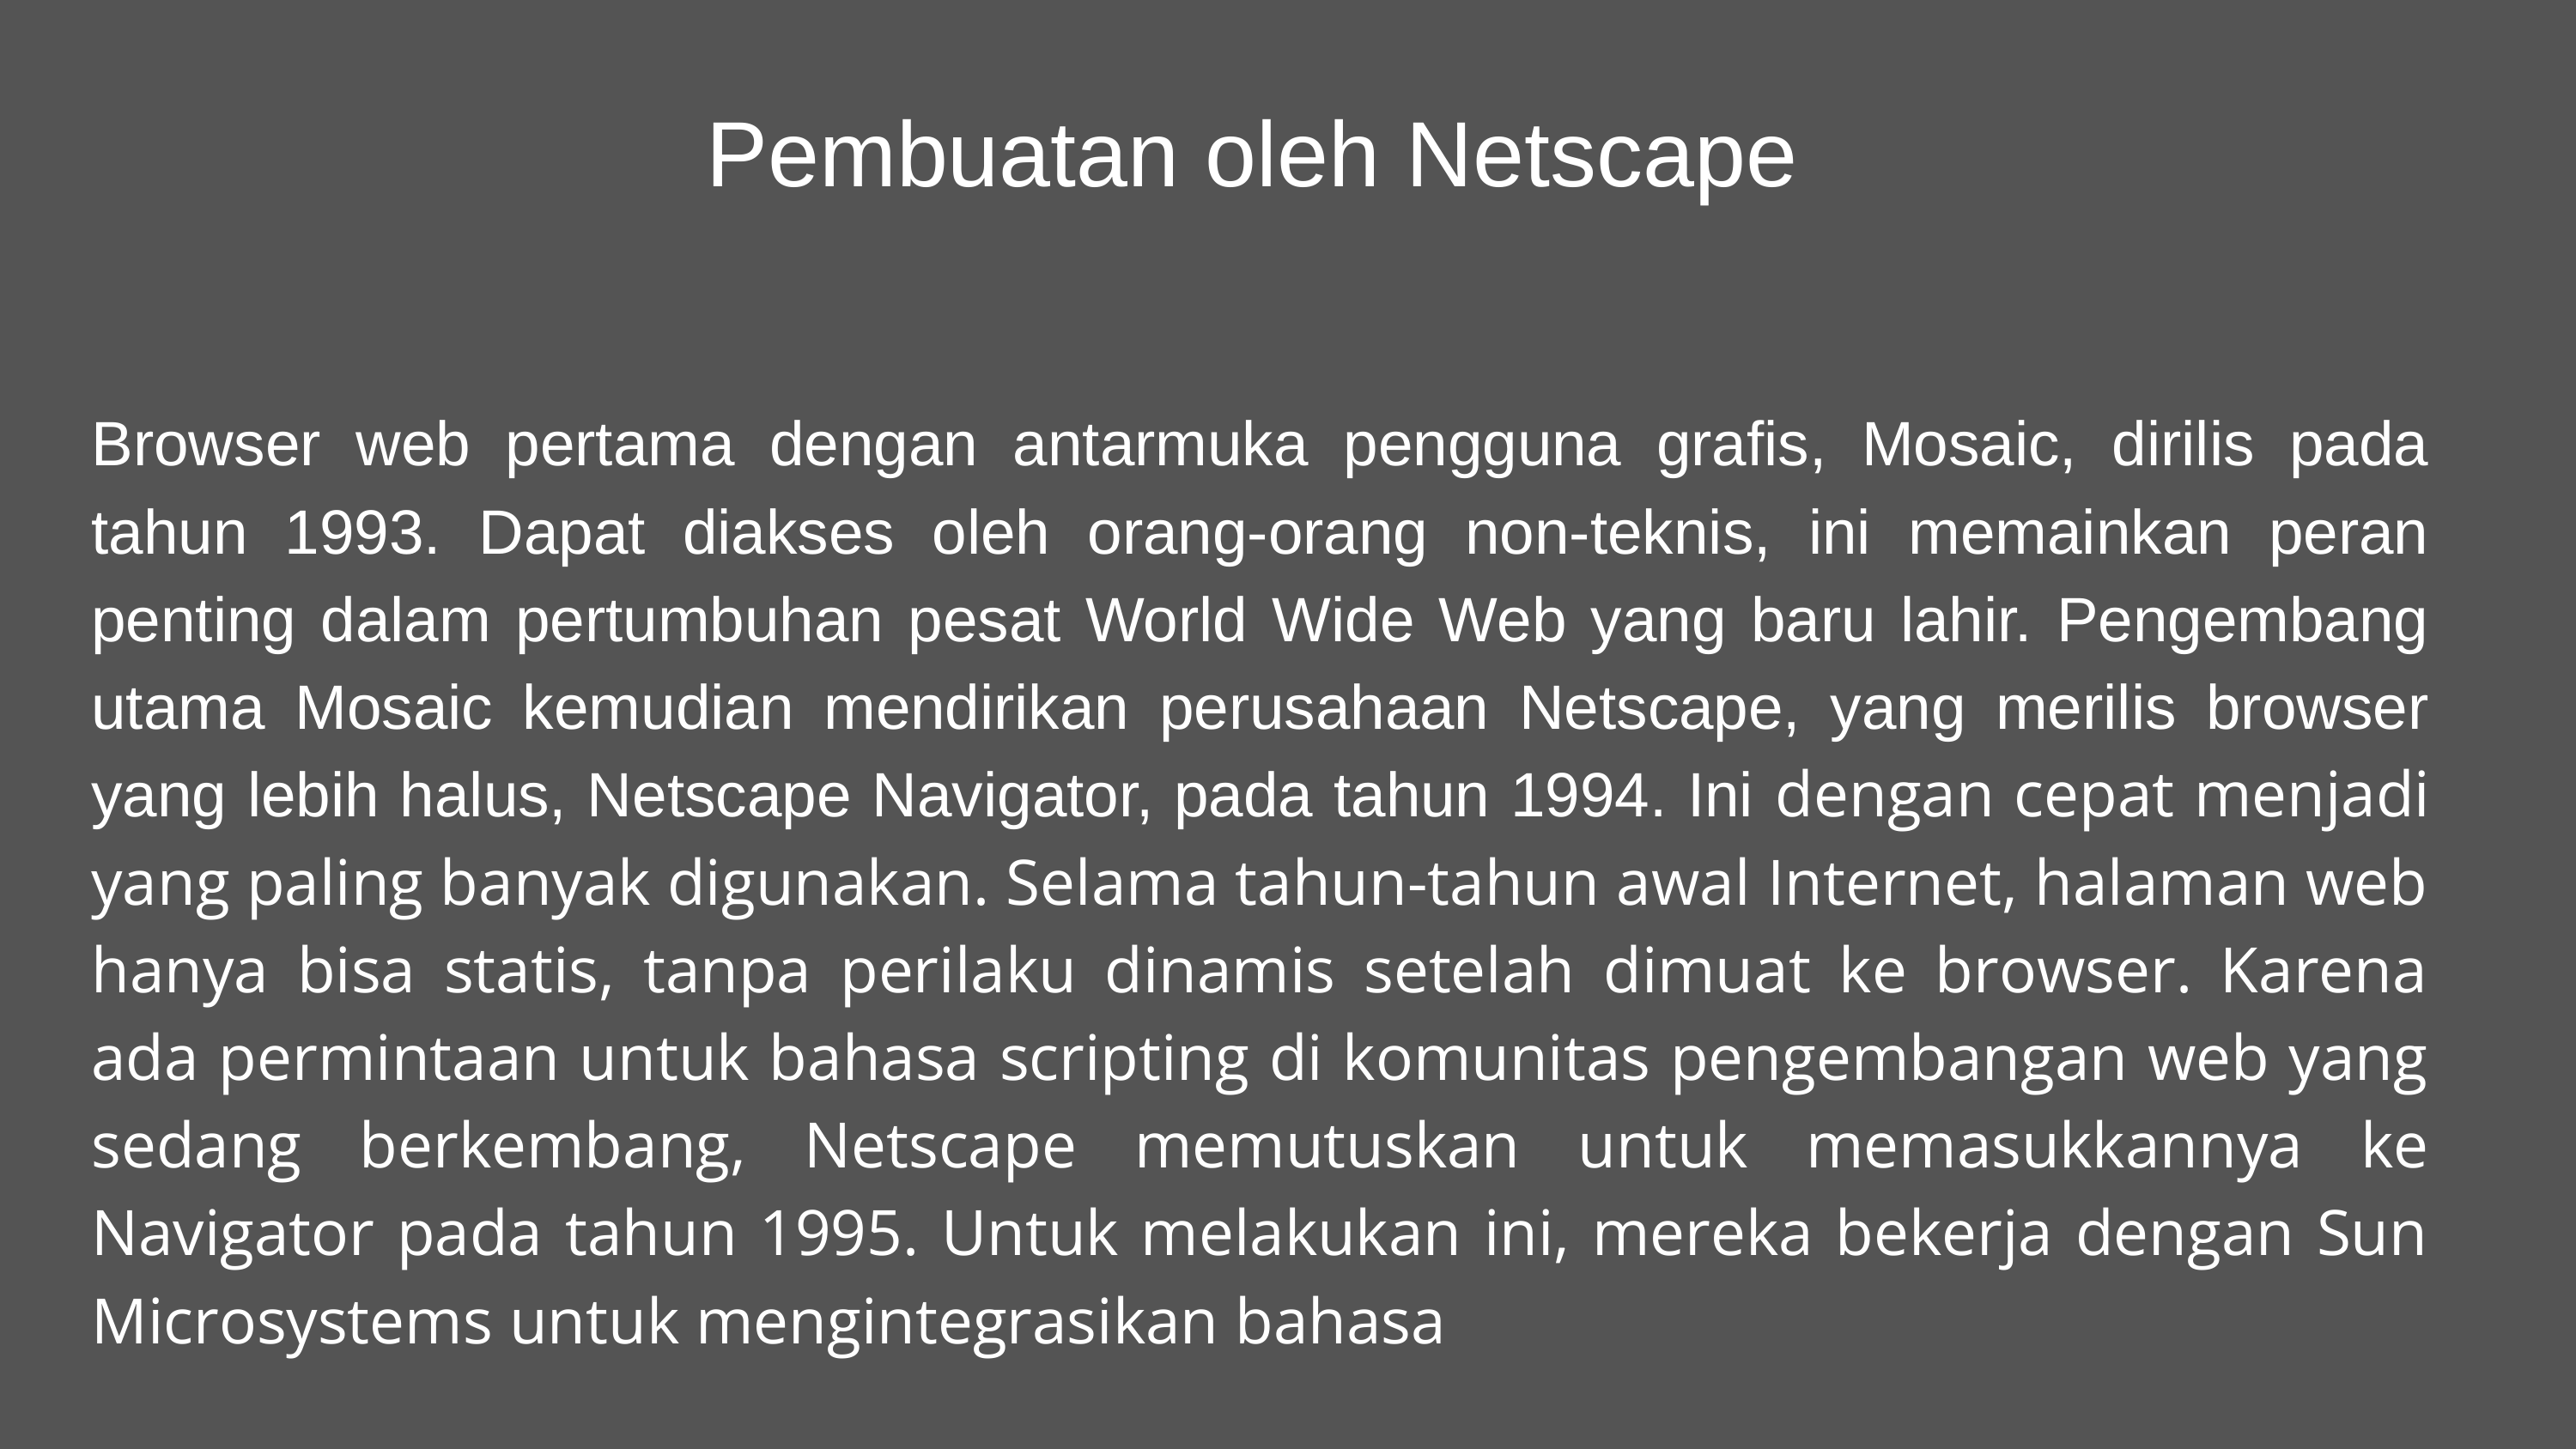

Pembuatan oleh Netscape

Browser web pertama dengan antarmuka pengguna grafis, Mosaic, dirilis pada tahun 1993. Dapat diakses oleh orang-orang non-teknis, ini memainkan peran penting dalam pertumbuhan pesat World Wide Web yang baru lahir. Pengembang utama Mosaic kemudian mendirikan perusahaan Netscape, yang merilis browser yang lebih halus, Netscape Navigator, pada tahun 1994. Ini dengan cepat menjadi yang paling banyak digunakan. Selama tahun-tahun awal Internet, halaman web hanya bisa statis, tanpa perilaku dinamis setelah dimuat ke browser. Karena ada permintaan untuk bahasa scripting di komunitas pengembangan web yang sedang berkembang, Netscape memutuskan untuk memasukkannya ke Navigator pada tahun 1995. Untuk melakukan ini, mereka bekerja dengan Sun Microsystems untuk mengintegrasikan bahasa